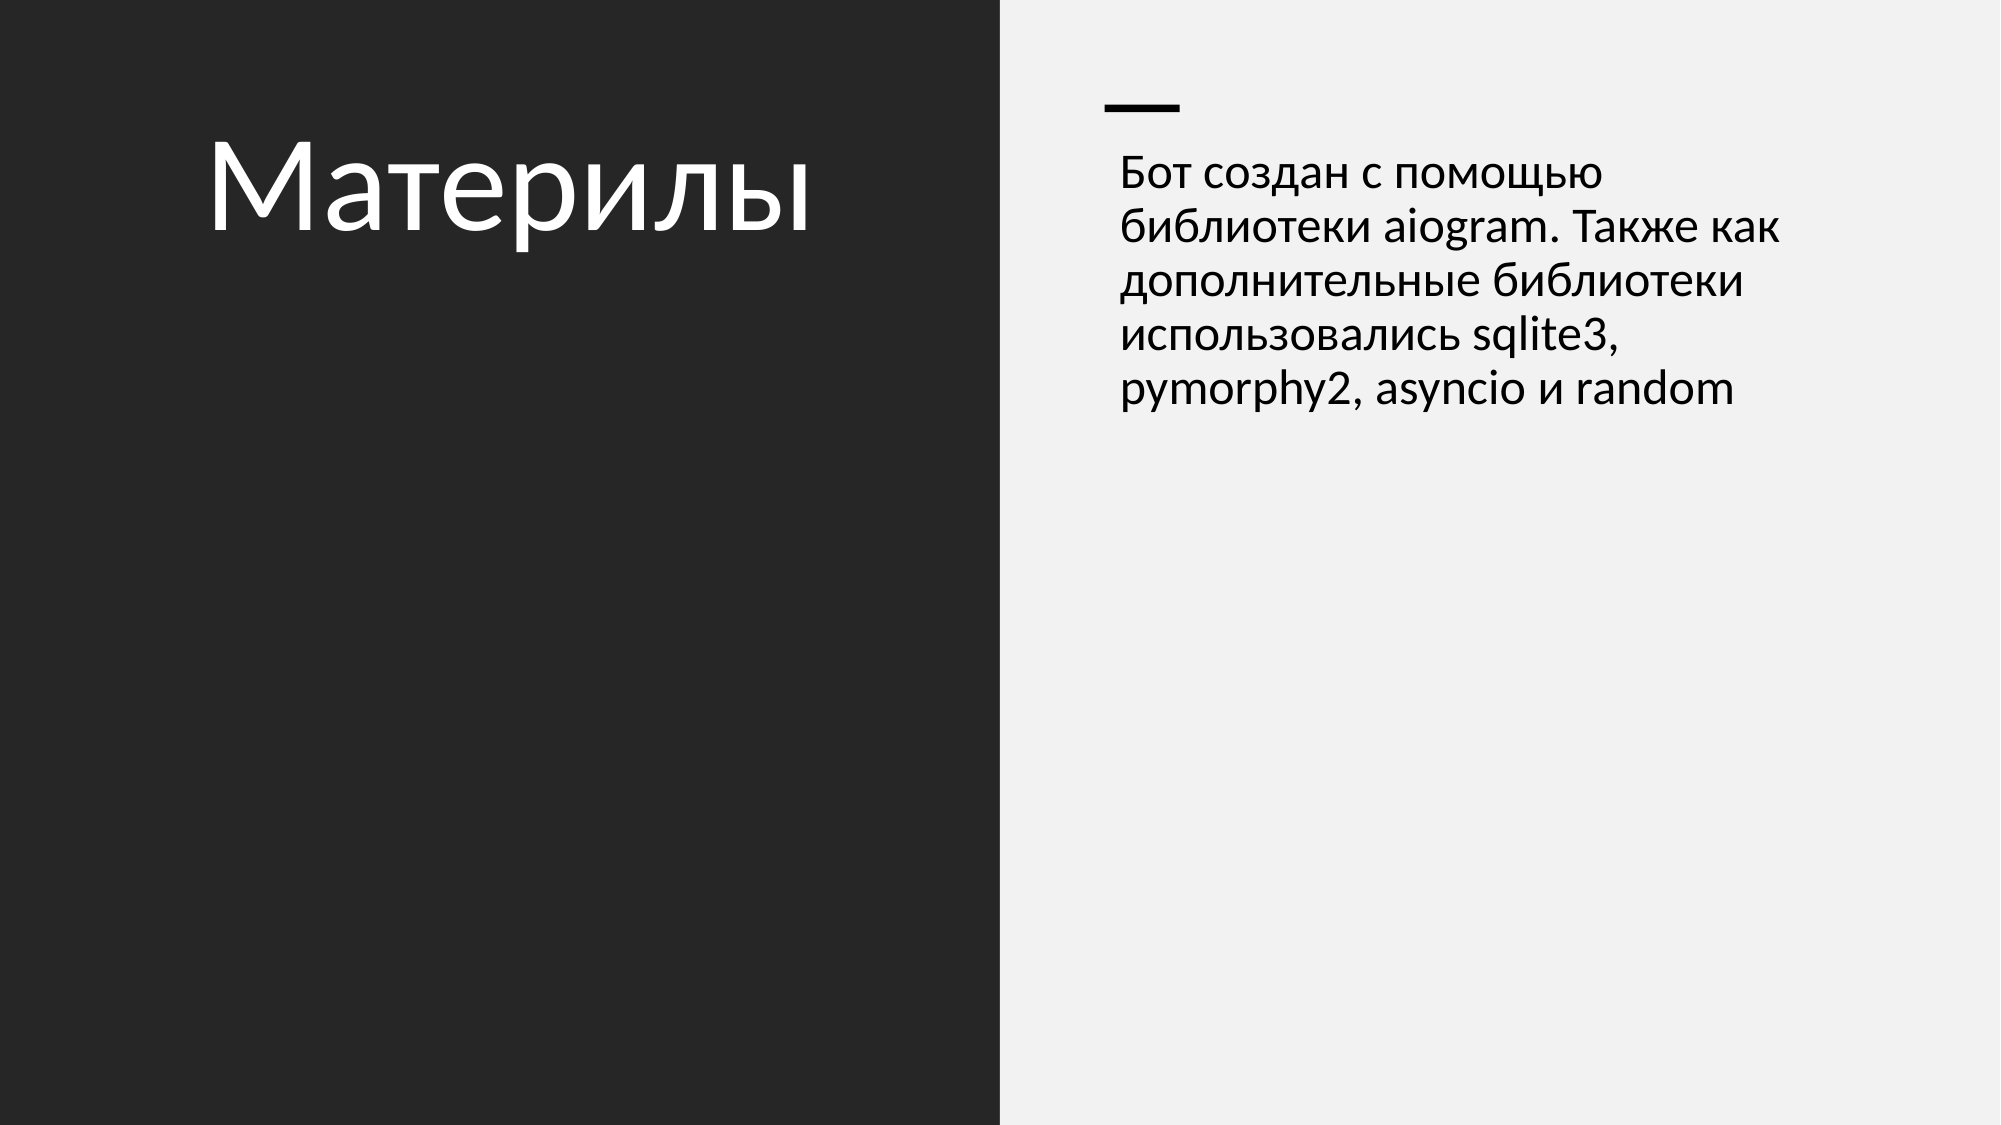

# Материлы

Бот создан с помощью библиотеки aiogram. Также как дополнительные библиотеки использовались sqlite3, pymorphy2, asyncio и random